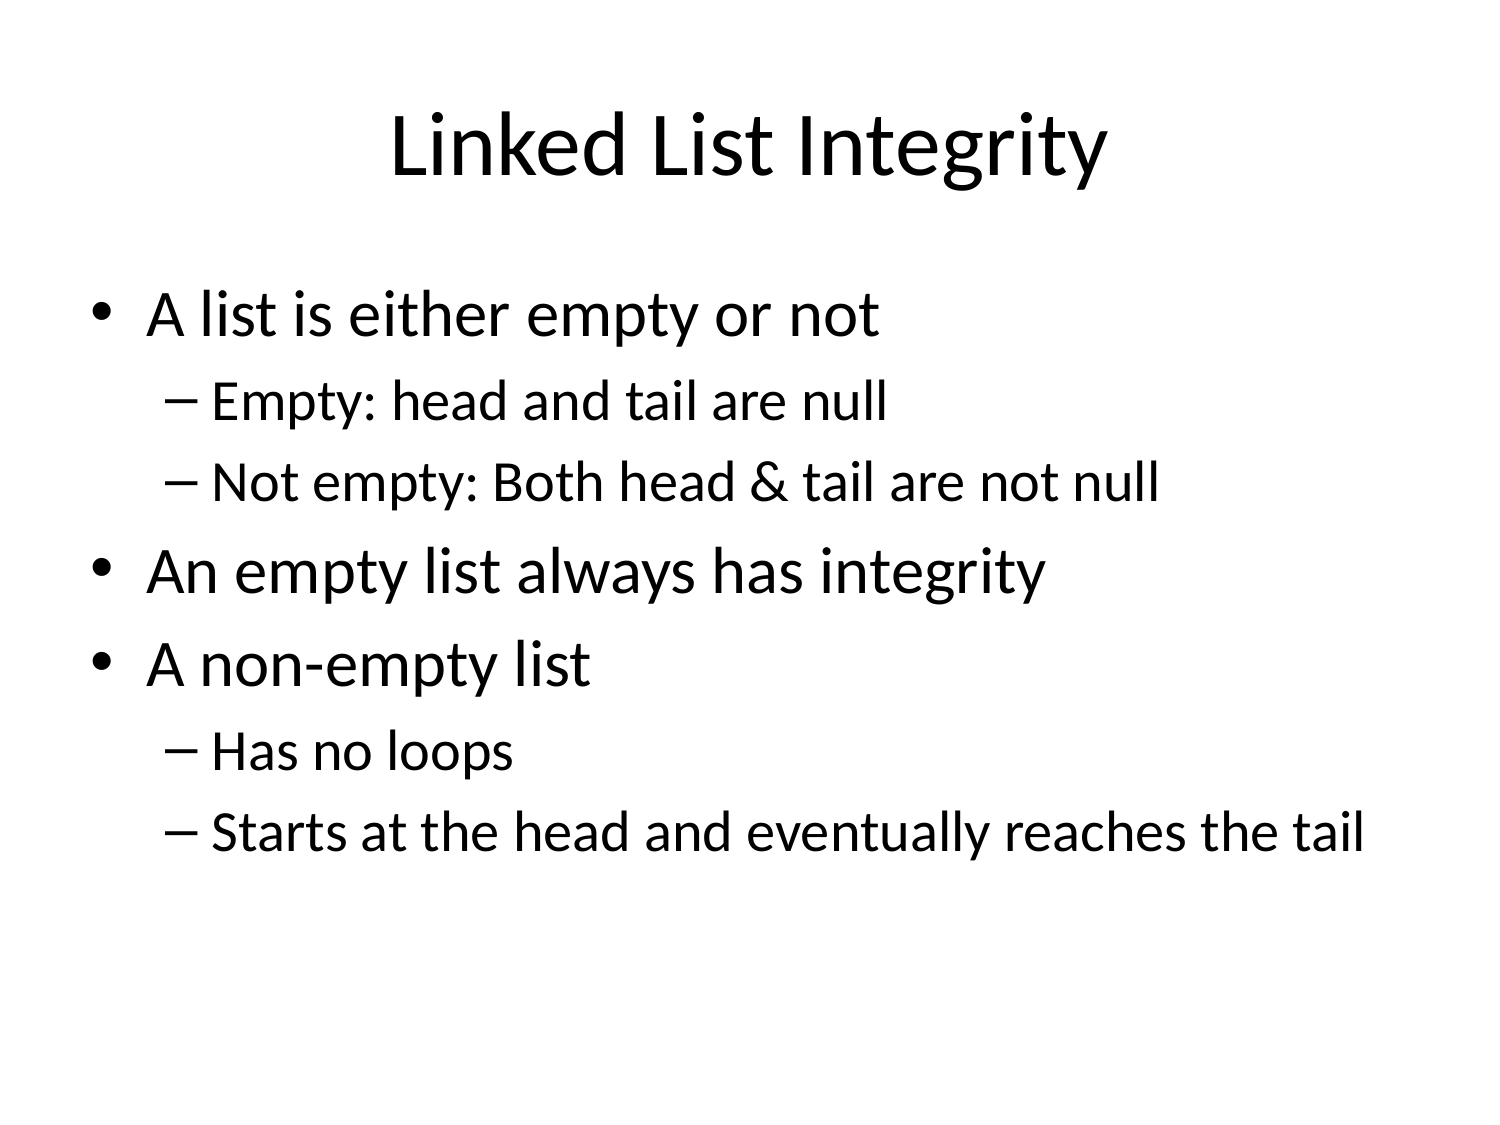

# Linked List Integrity
A list is either empty or not
Empty: head and tail are null
Not empty: Both head & tail are not null
An empty list always has integrity
A non-empty list
Has no loops
Starts at the head and eventually reaches the tail